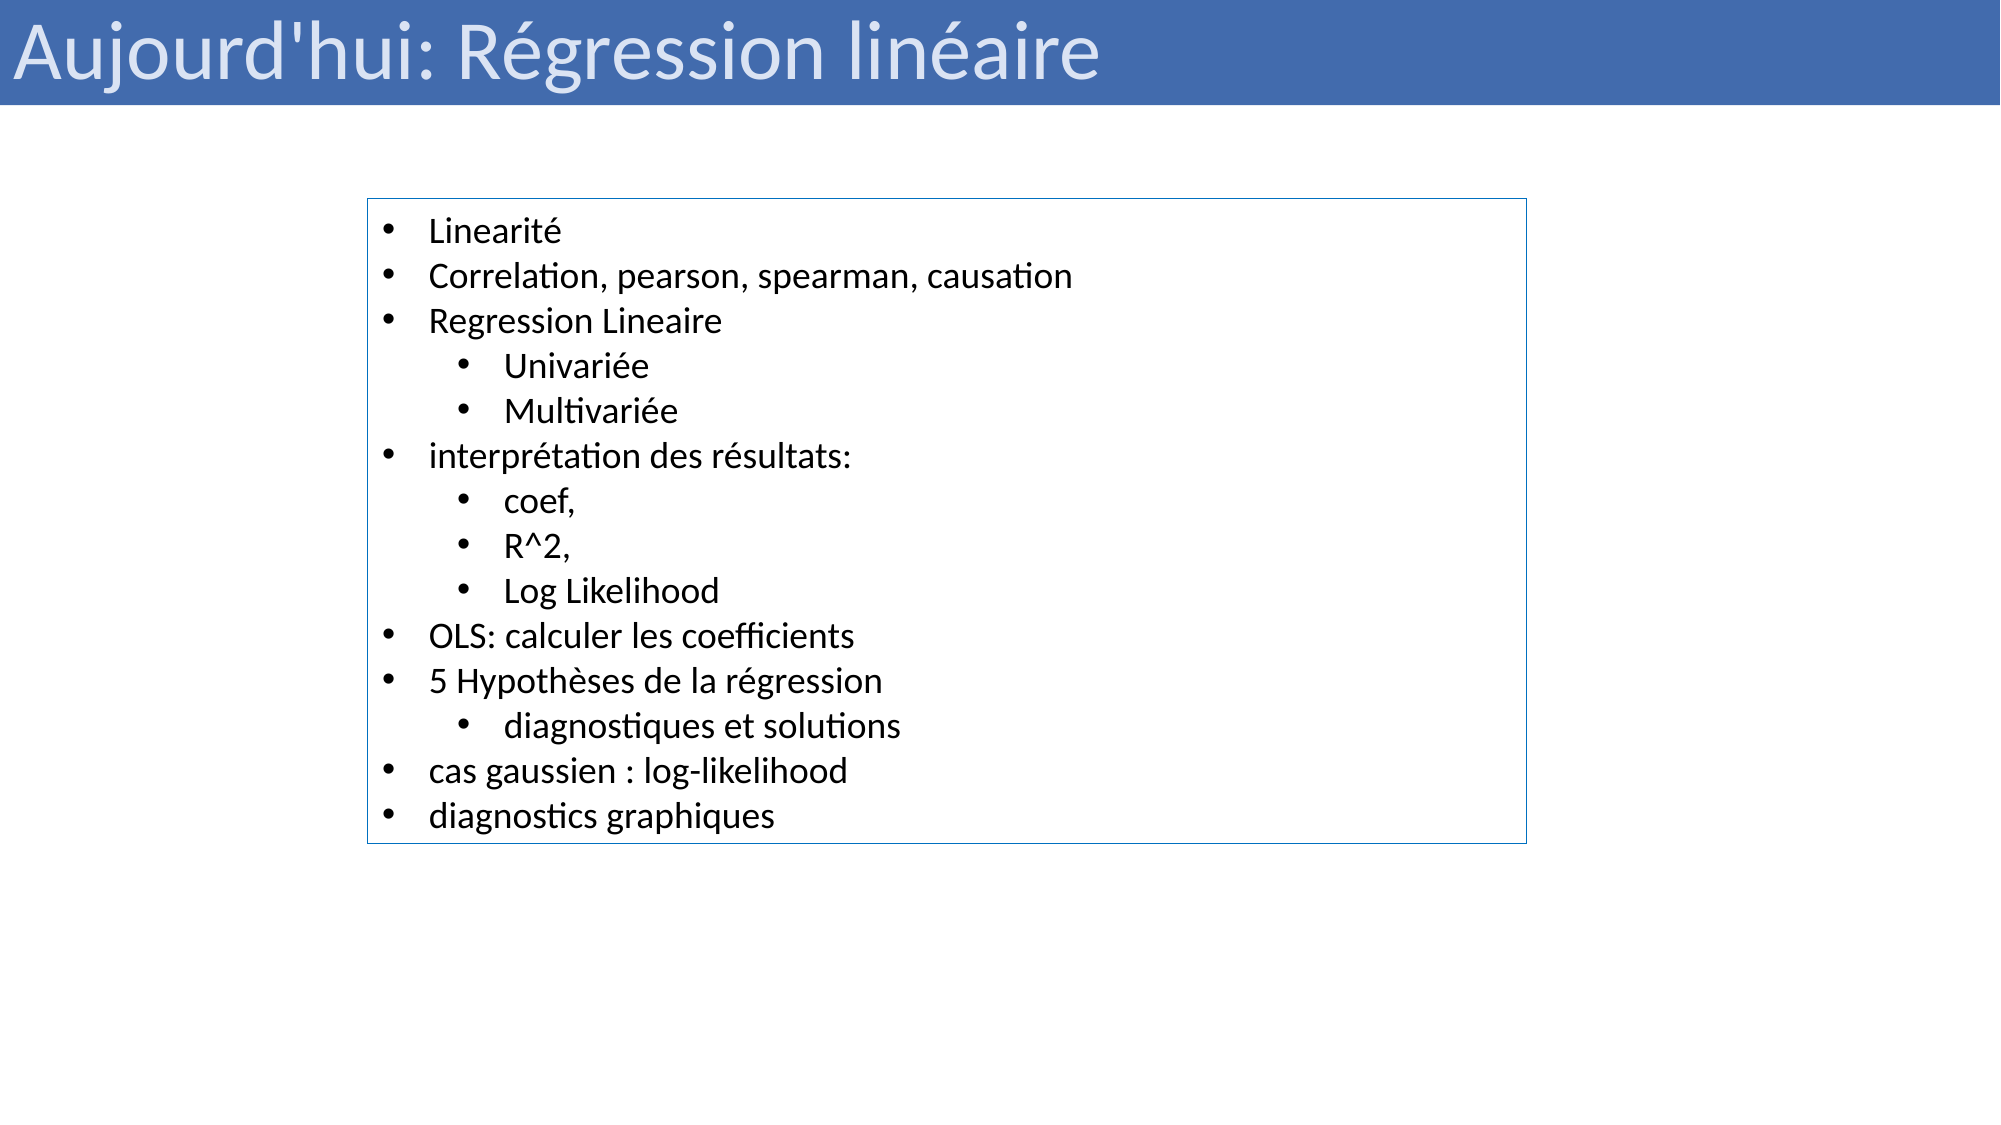

Aujourd'hui: Régression linéaire
Linearité
Correlation, pearson, spearman, causation
Regression Lineaire
Univariée
Multivariée
interprétation des résultats:
coef,
R^2,
Log Likelihood
OLS: calculer les coefficients
5 Hypothèses de la régression
diagnostiques et solutions
cas gaussien : log-likelihood
diagnostics graphiques